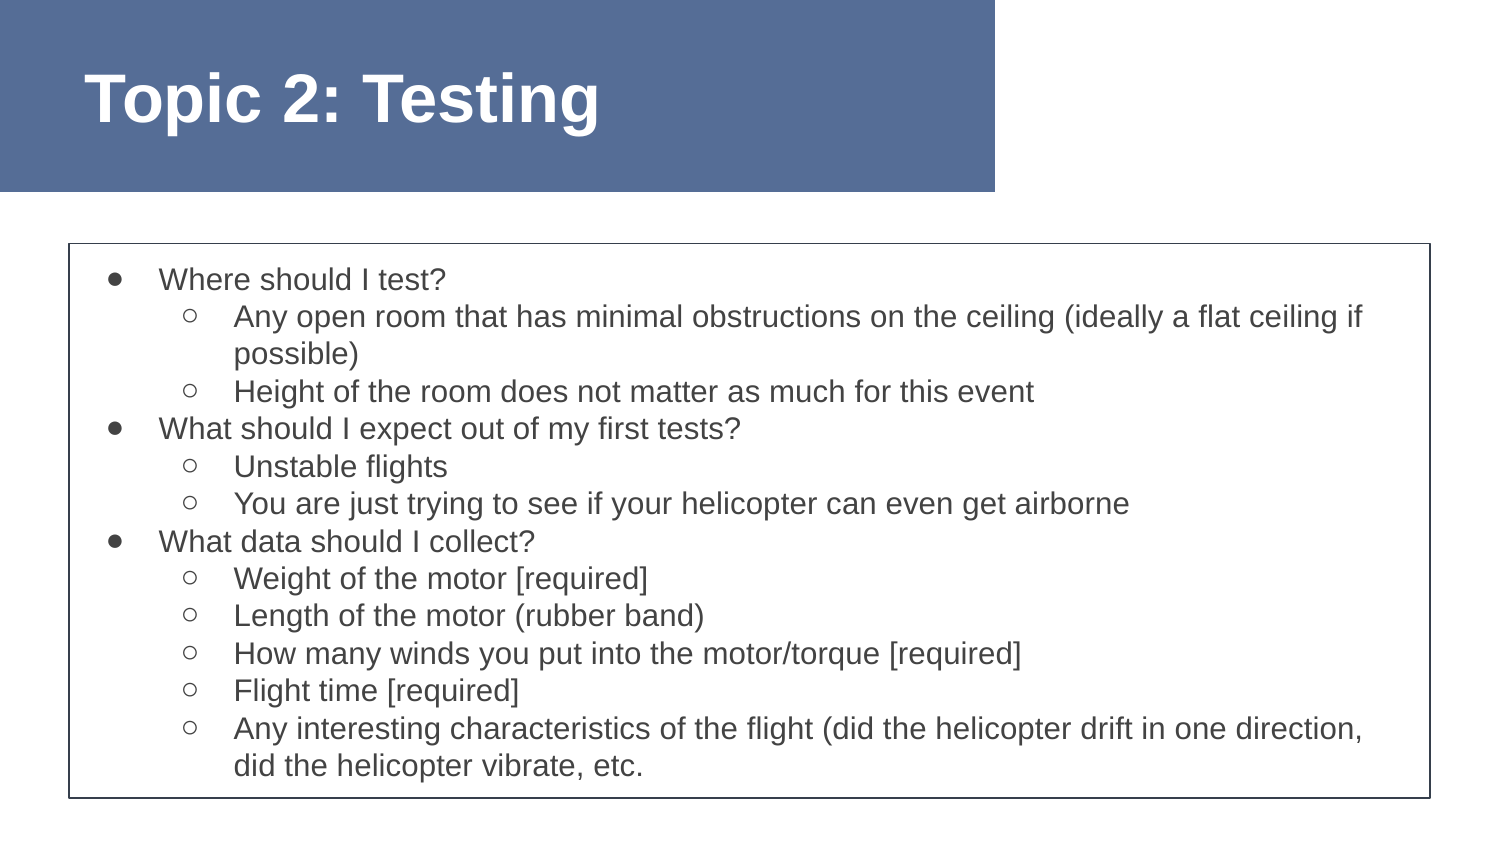

Topic 2: Testing
Where should I test?
Any open room that has minimal obstructions on the ceiling (ideally a flat ceiling if possible)
Height of the room does not matter as much for this event
What should I expect out of my first tests?
Unstable flights
You are just trying to see if your helicopter can even get airborne
What data should I collect?
Weight of the motor [required]
Length of the motor (rubber band)
How many winds you put into the motor/torque [required]
Flight time [required]
Any interesting characteristics of the flight (did the helicopter drift in one direction, did the helicopter vibrate, etc.